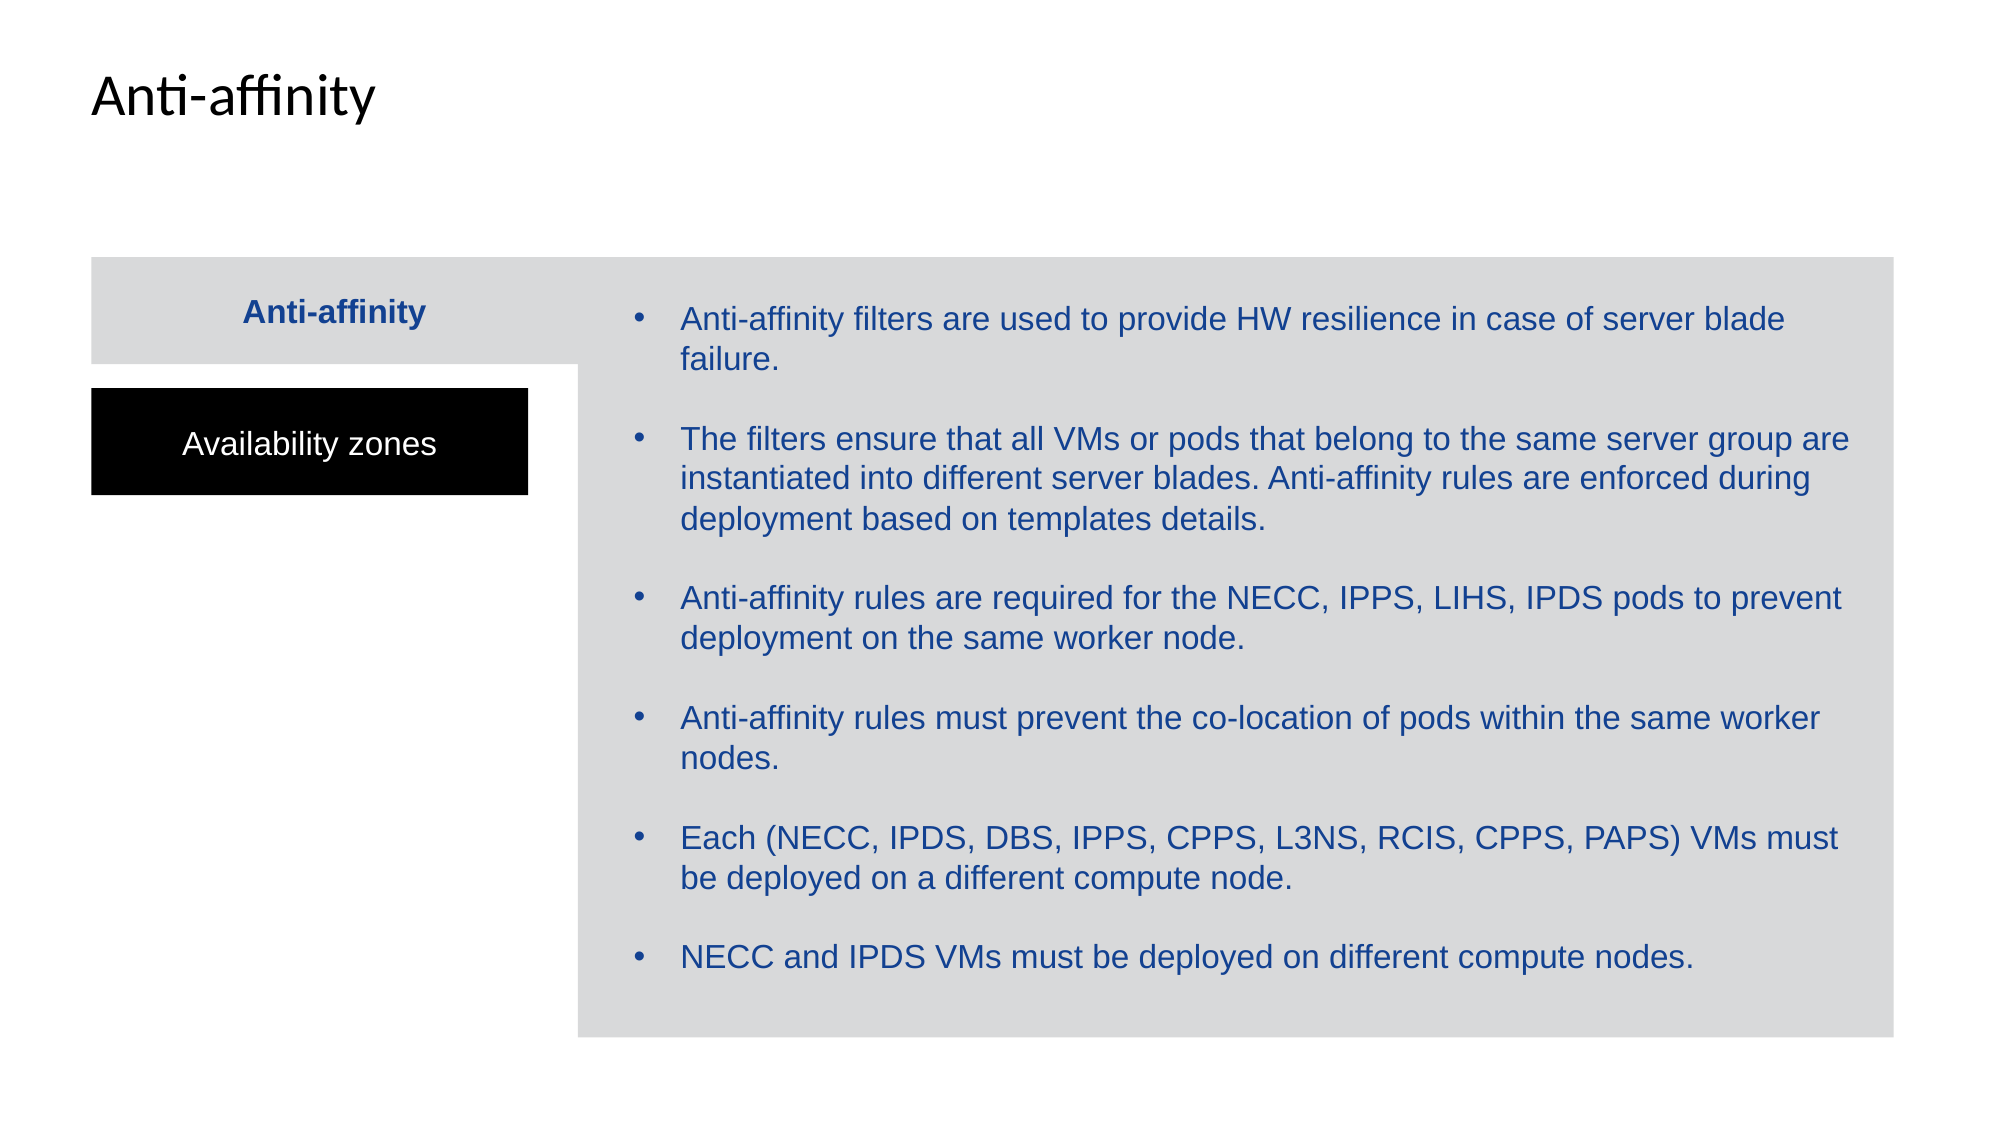

# Anti-affinity

Anti-affinity

Anti-affinity filters are used to provide HW resilience in case of server blade failure.

The filters ensure that all VMs or pods that belong to the same server group are instantiated into different server blades. Anti-affinity rules are enforced during deployment based on templates details.

Anti-affinity rules are required for the NECC, IPPS, LIHS, IPDS pods to prevent deployment on the same worker node.

Anti-affinity rules must prevent the co-location of pods within the same worker nodes.

Each (NECC, IPDS, DBS, IPPS, CPPS, L3NS, RCIS, CPPS, PAPS) VMs must be deployed on a different compute node.

NECC and IPDS VMs must be deployed on different compute nodes.

Availability zones